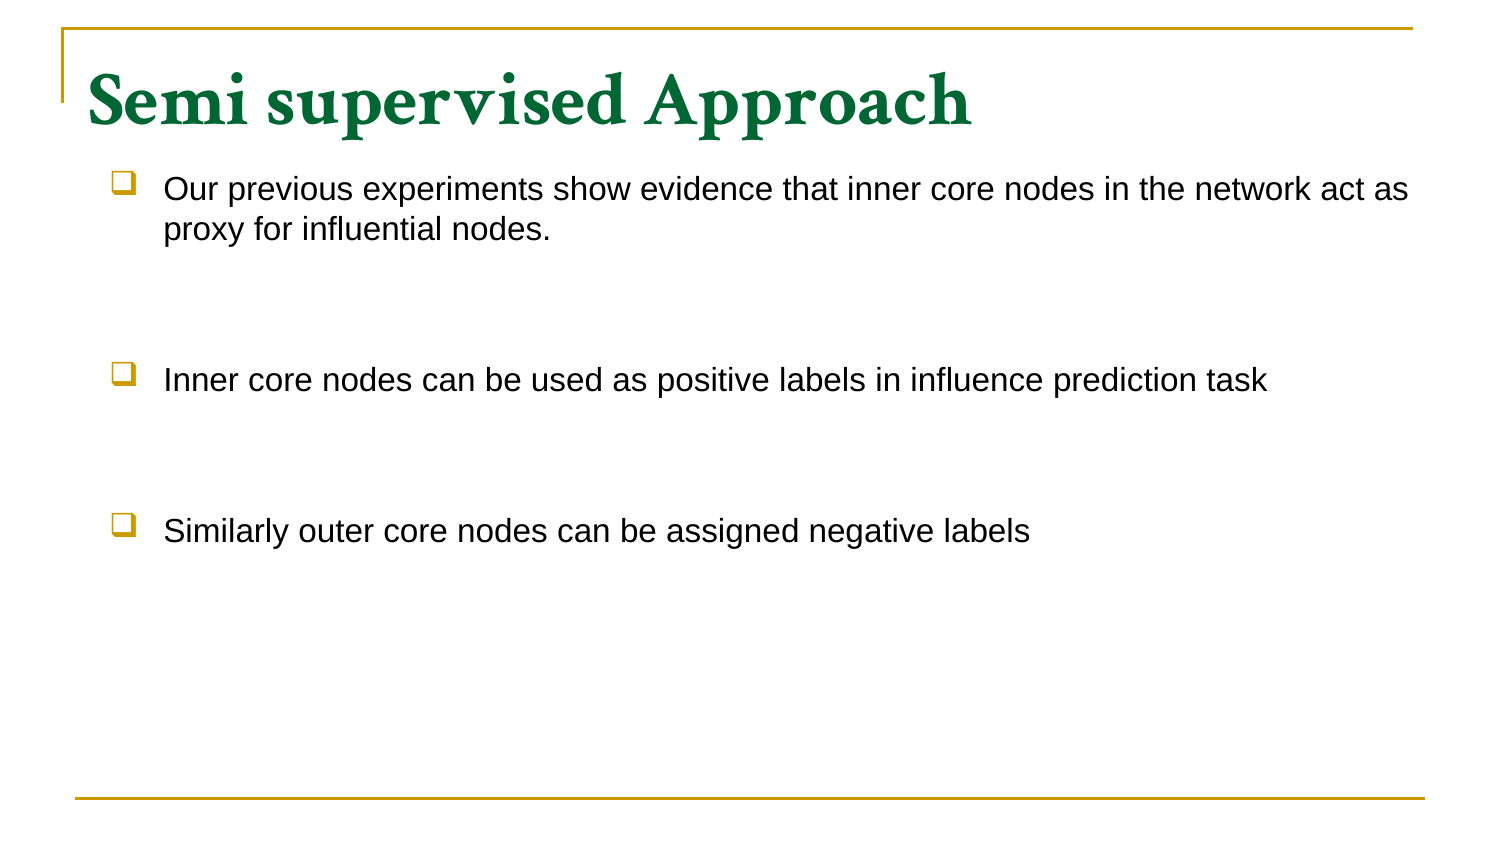

# Semi supervised Approach
Our previous experiments show evidence that inner core nodes in the network act as proxy for influential nodes.

Inner core nodes can be used as positive labels in influence prediction task

Similarly outer core nodes can be assigned negative labels